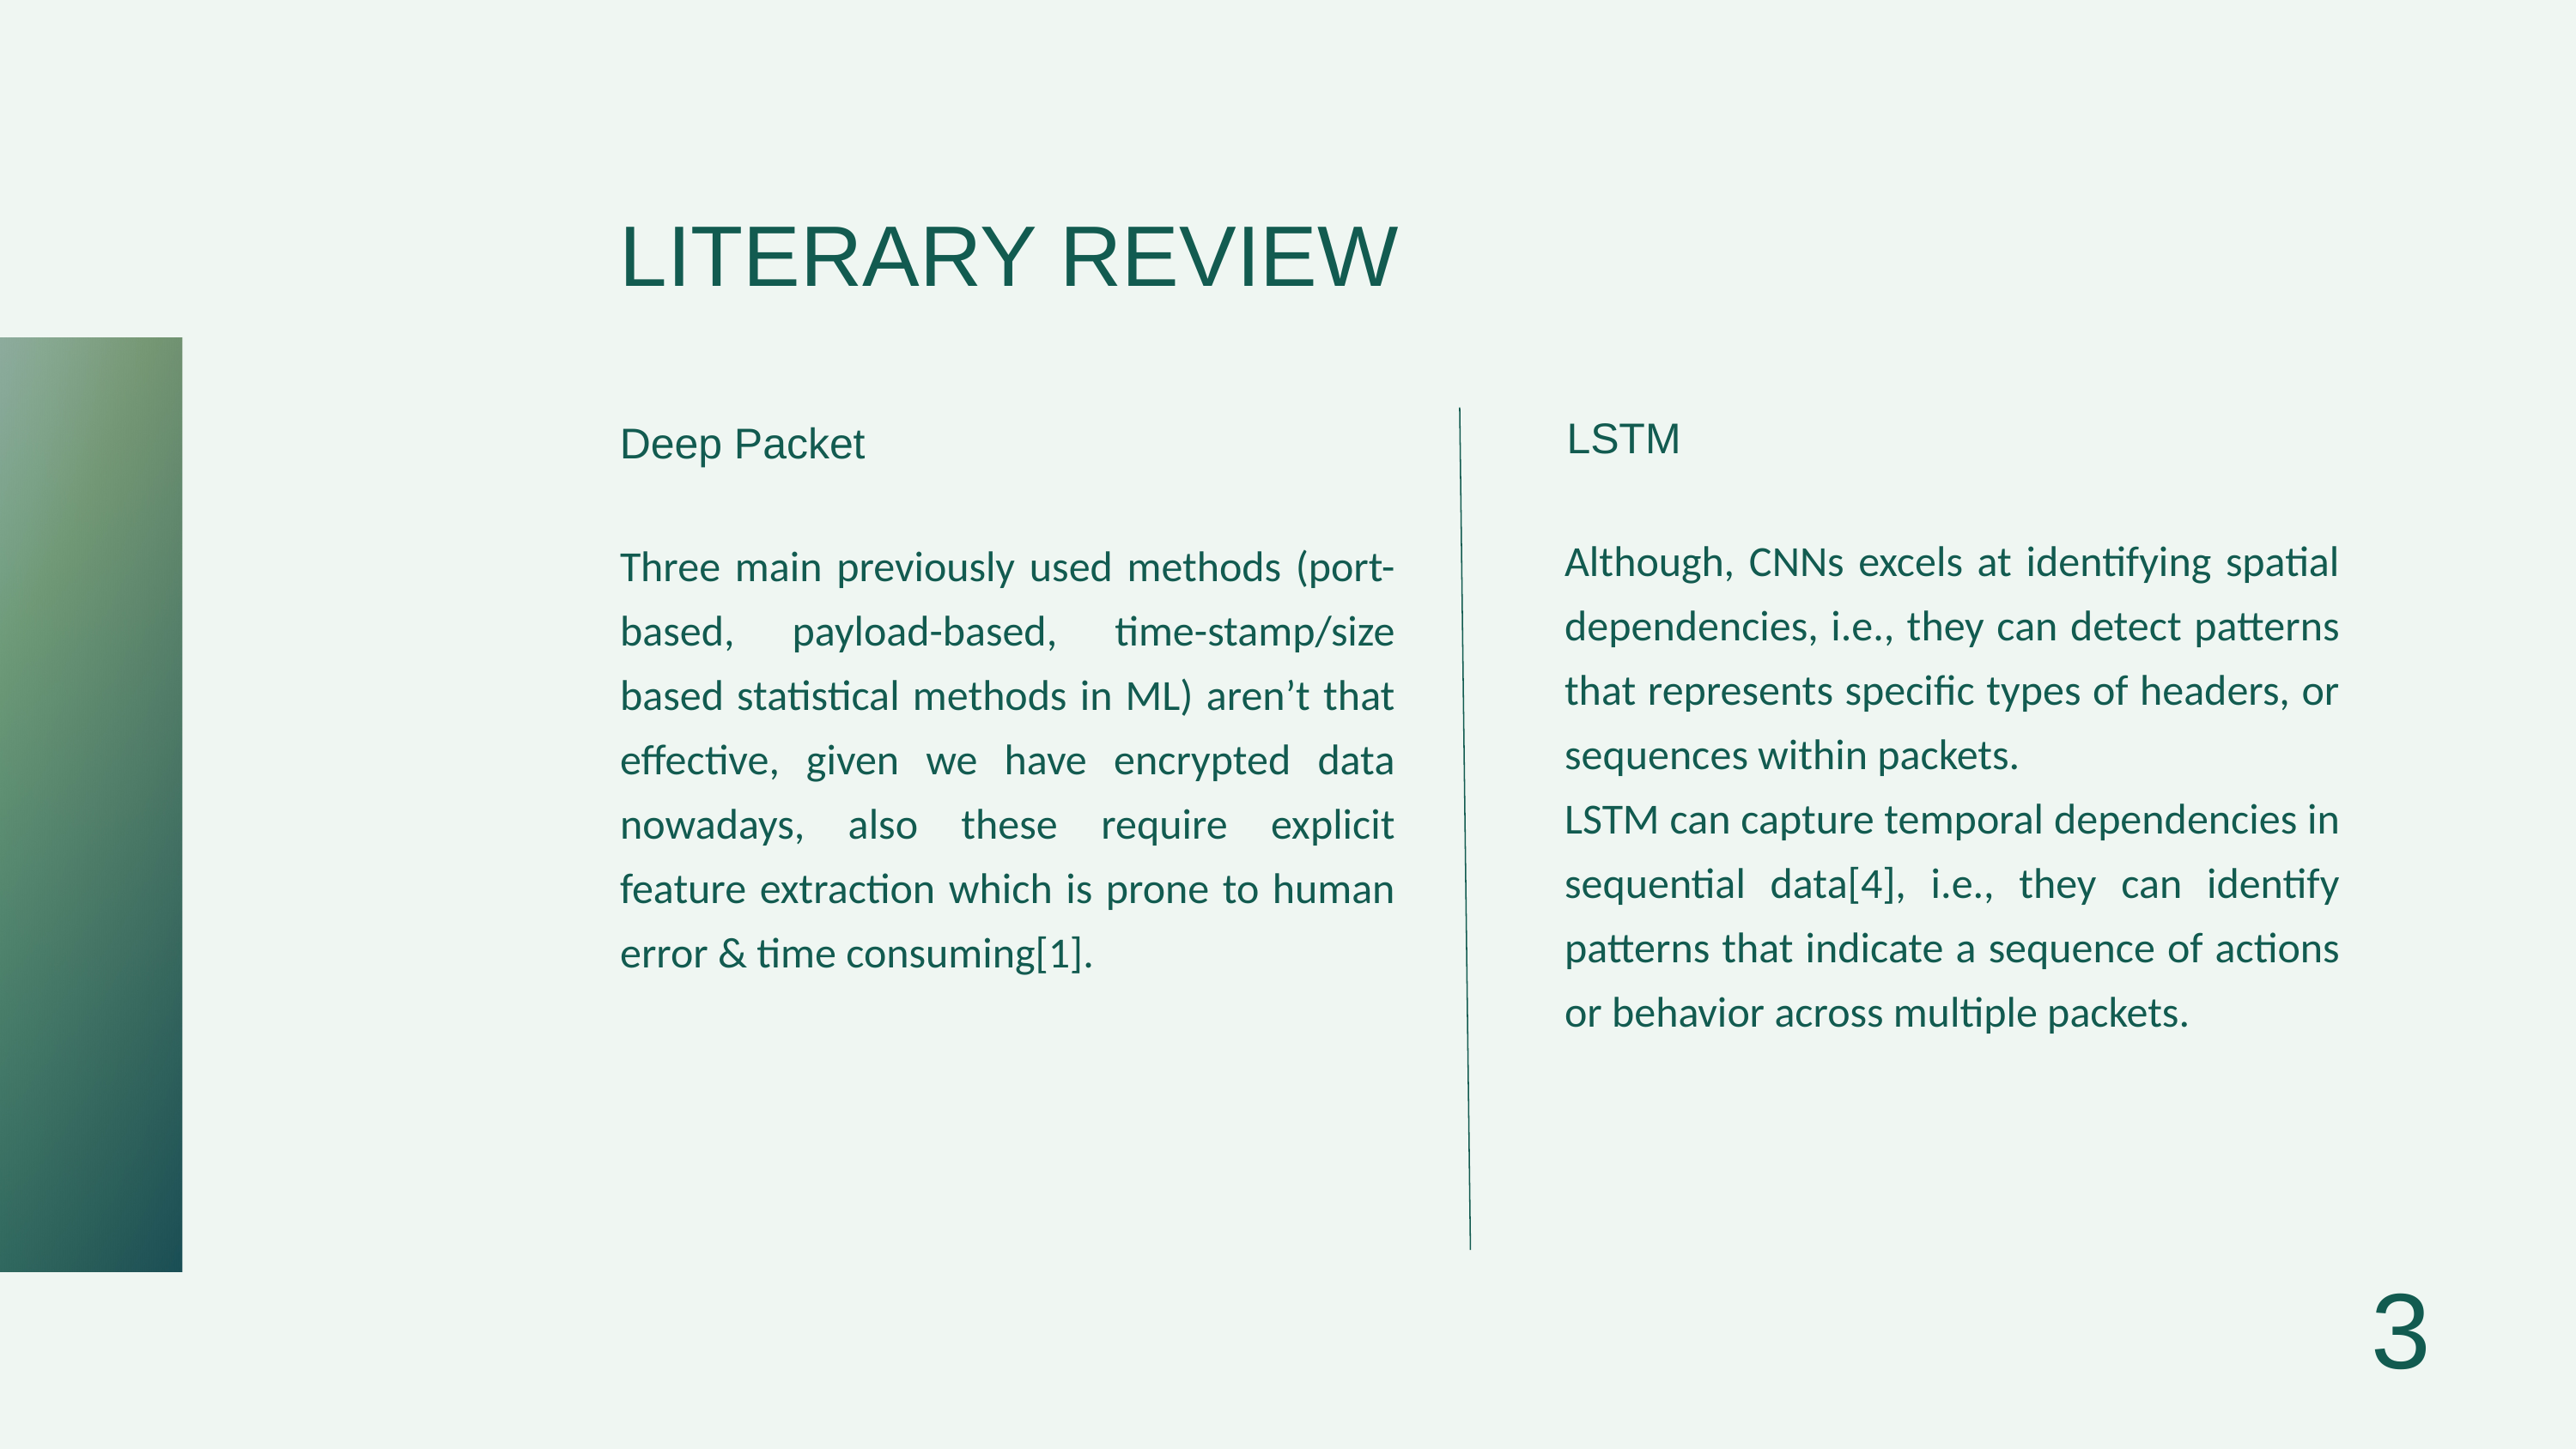

LITERARY REVIEW

Although, CNNs excels at identifying spatial dependencies, i.e., they can detect patterns that represents specific types of headers, or sequences within packets.
LSTM can capture temporal dependencies in sequential data[4], i.e., they can identify patterns that indicate a sequence of actions or behavior across multiple packets.

Three main previously used methods (port-based, payload-based, time-stamp/size based statistical methods in ML) aren’t that effective, given we have encrypted data nowadays, also these require explicit feature extraction which is prone to human error & time consuming[1].
LSTM
Deep Packet

3